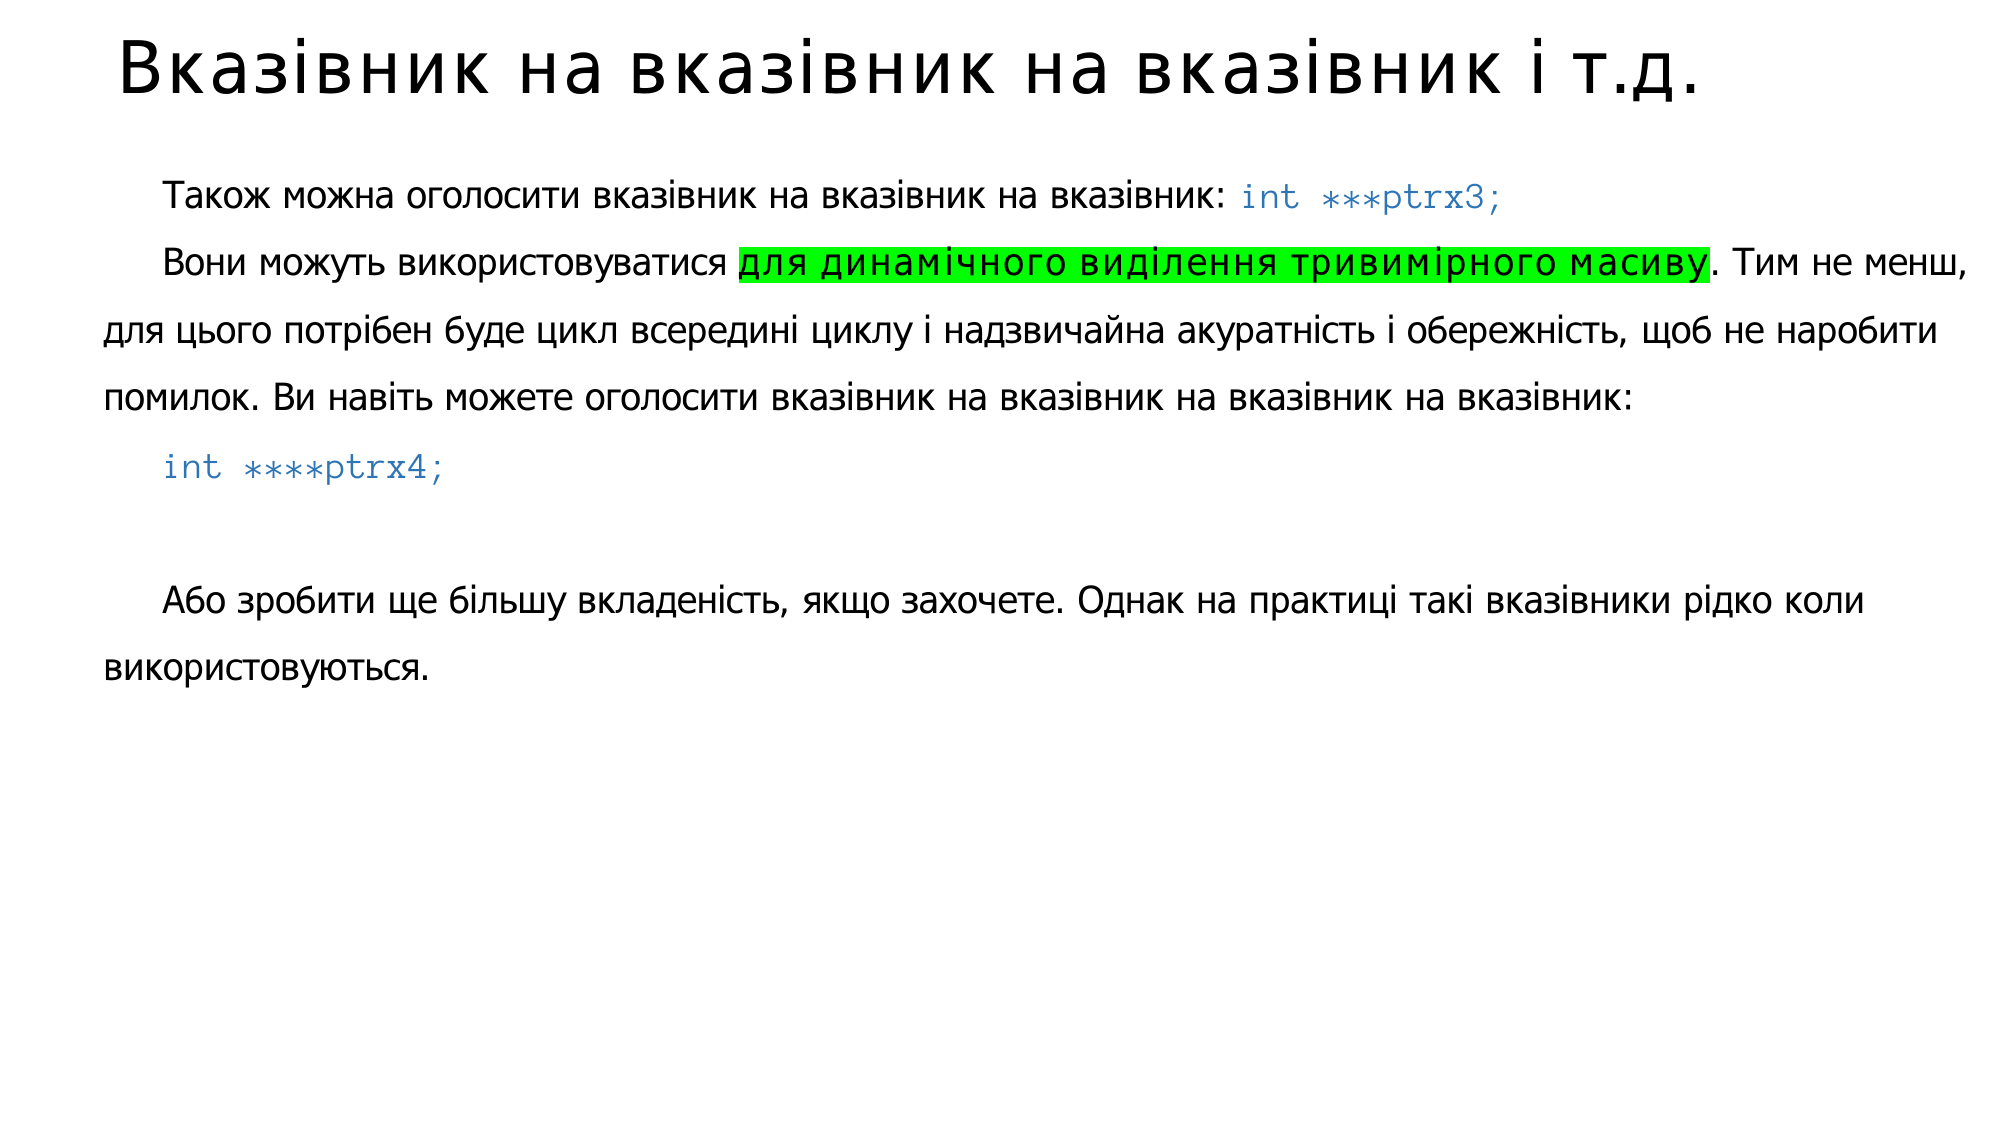

# Вказівник на вказівник на вказівник і т.д.
Також можна оголосити вказівник на вказівник на вказівник: int ***ptrx3;
Вони можуть використовуватися для динамічного виділення тривимірного масиву. Тим не менш, для цього потрібен буде цикл всередині циклу і надзвичайна акуратність і обережність, щоб не наробити помилок. Ви навіть можете оголосити вказівник на вказівник на вказівник на вказівник:
int ****ptrx4;

Або зробити ще більшу вкладеність, якщо захочете. Однак на практиці такі вказівники рідко коли використовуються.